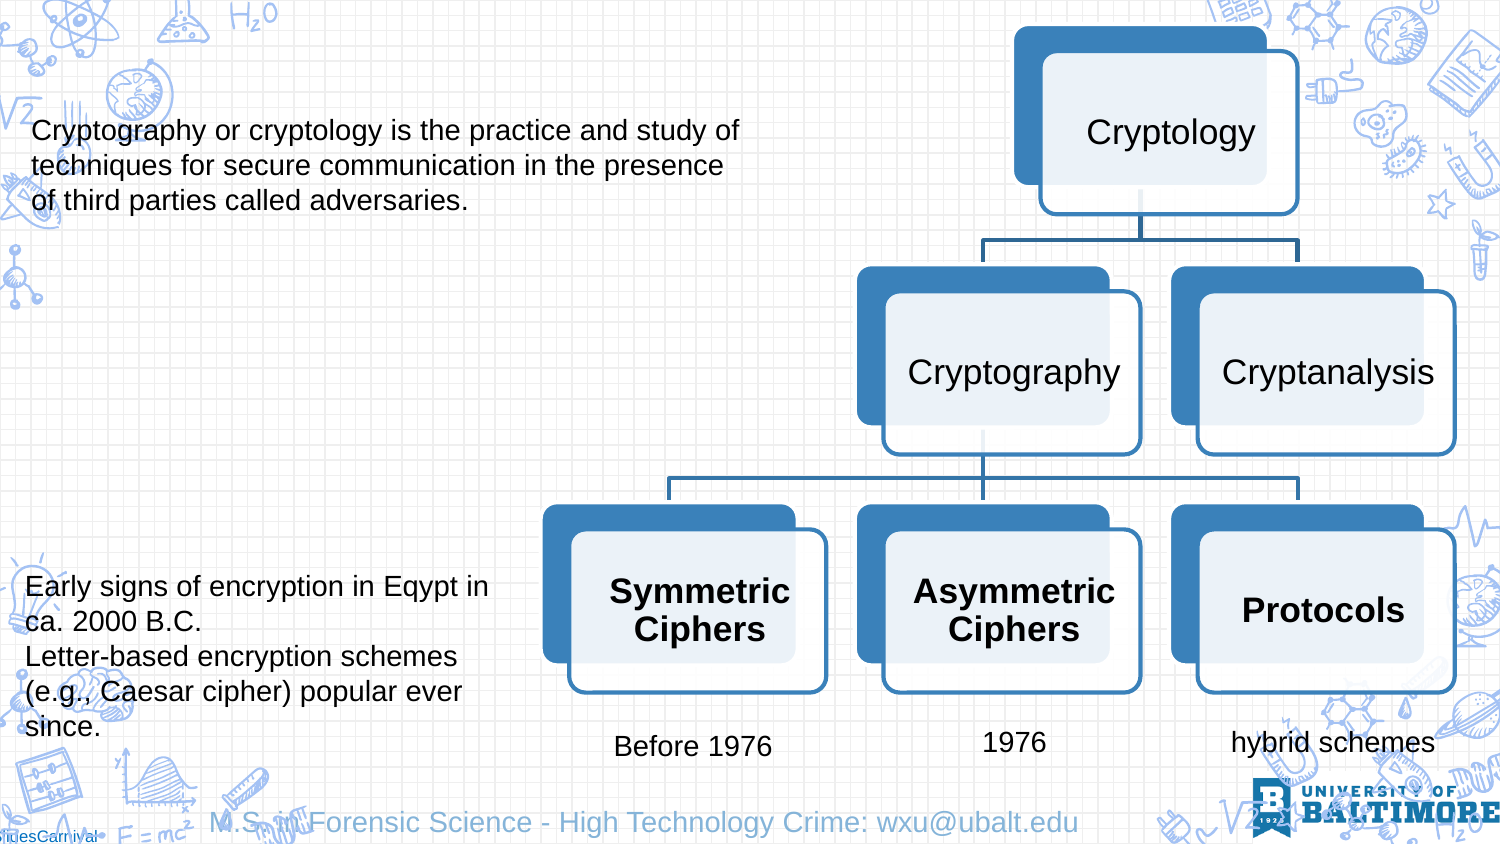

Cryptology
Cryptography
Symmetric Ciphers
Asymmetric Ciphers
Protocols
Cryptanalysis
Cryptography or cryptology is the practice and study of techniques for secure communication in the presence of third parties called adversaries.
Early signs of encryption in Eqypt in ca. 2000 B.C.
Letter-based encryption schemes (e.g., Caesar cipher) popular ever since.
1976
hybrid schemes
Before 1976